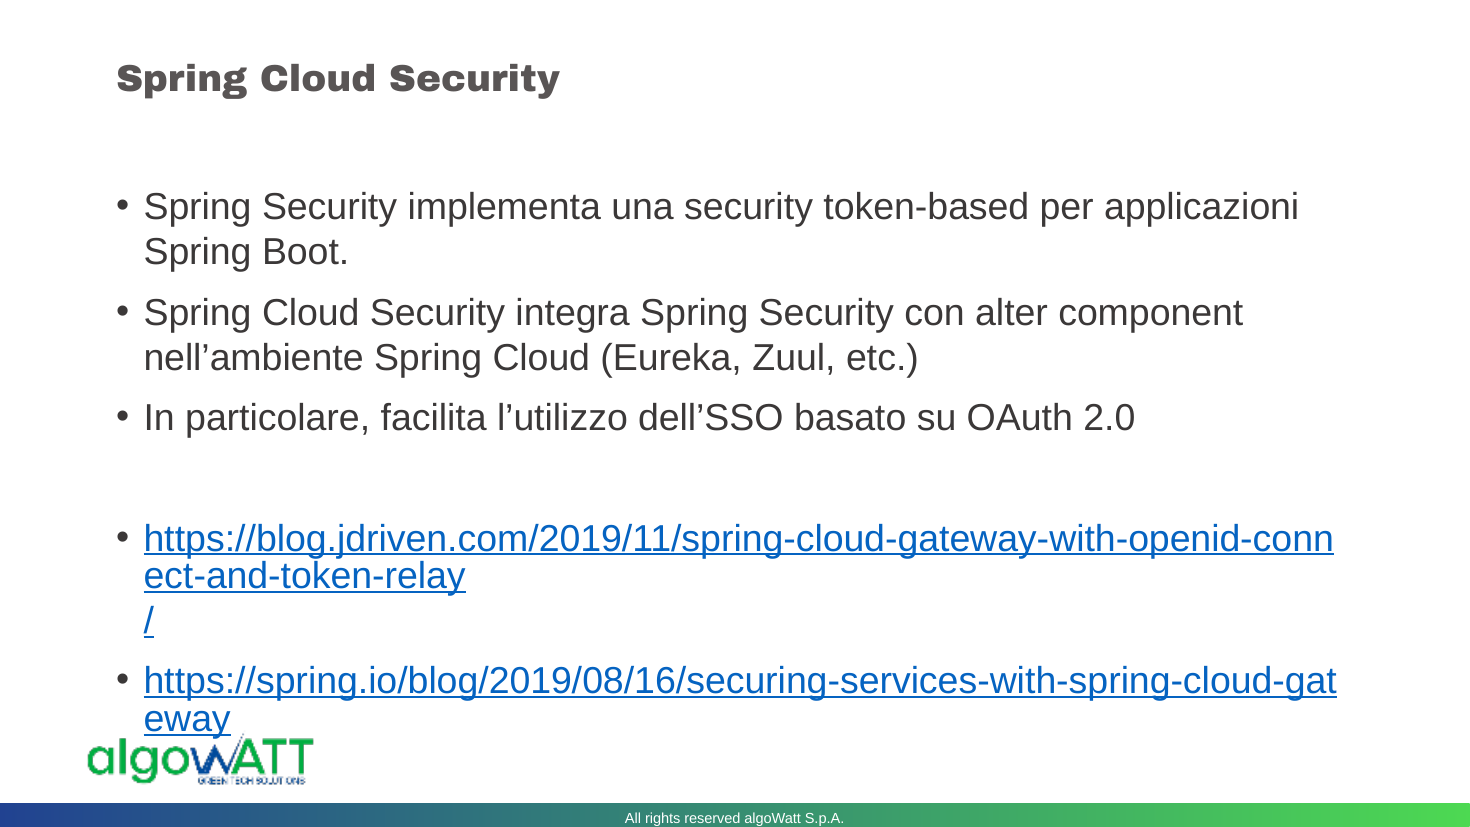

# Spring Cloud Security
Spring Security implementa una security token-based per applicazioni Spring Boot.
Spring Cloud Security integra Spring Security con alter component nell’ambiente Spring Cloud (Eureka, Zuul, etc.)
In particolare, facilita l’utilizzo dell’SSO basato su OAuth 2.0

https://blog.jdriven.com/2019/11/spring-cloud-gateway-with-openid-connect-and-token-relay/
https://spring.io/blog/2019/08/16/securing-services-with-spring-cloud-gateway

All rights reserved algoWatt S.p.A.